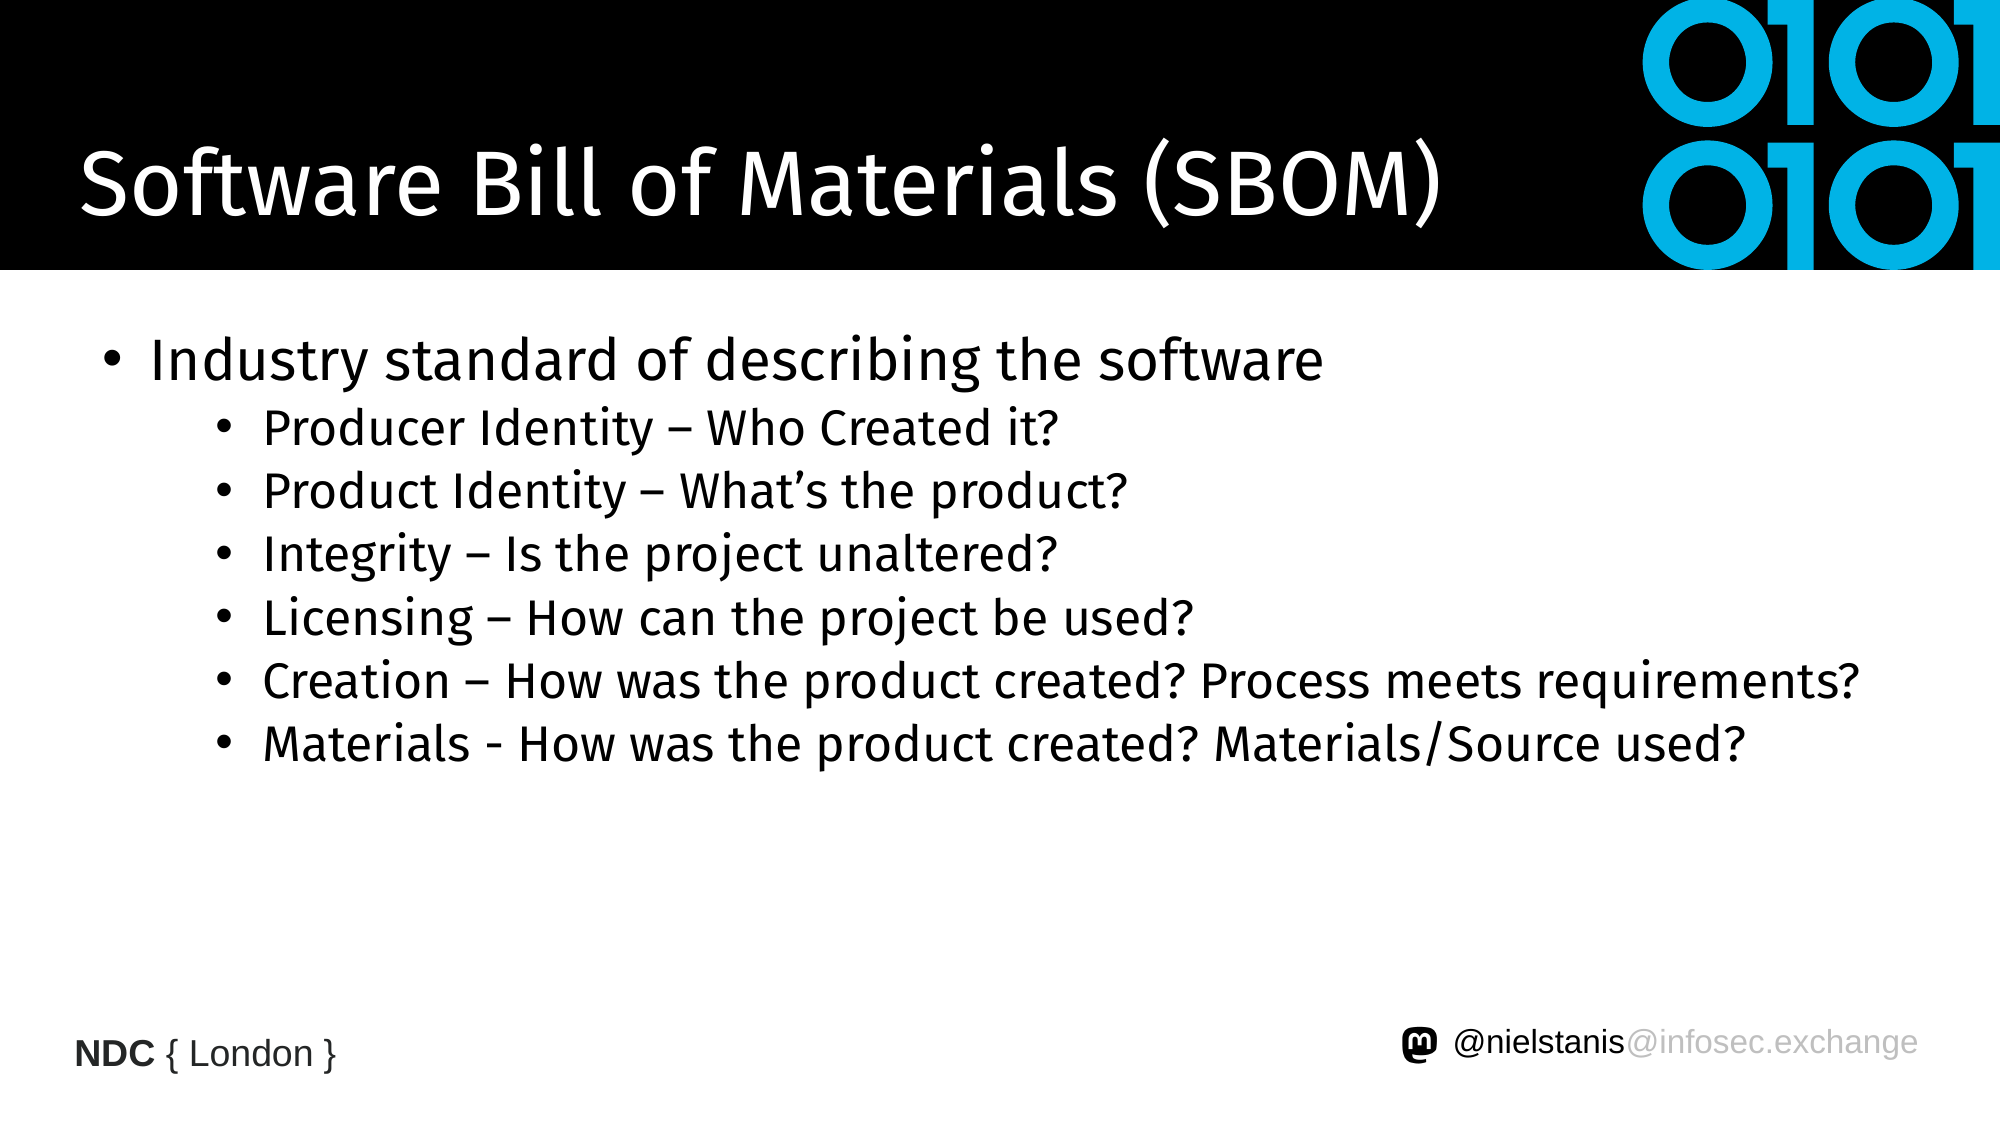

# Software Bill of Materials (SBOM)
Industry standard of describing the software
Producer Identity – Who Created it?
Product Identity – What’s the product?
Integrity – Is the project unaltered?
Licensing – How can the project be used?
Creation – How was the product created? Process meets requirements?
Materials - How was the product created? Materials/Source used?